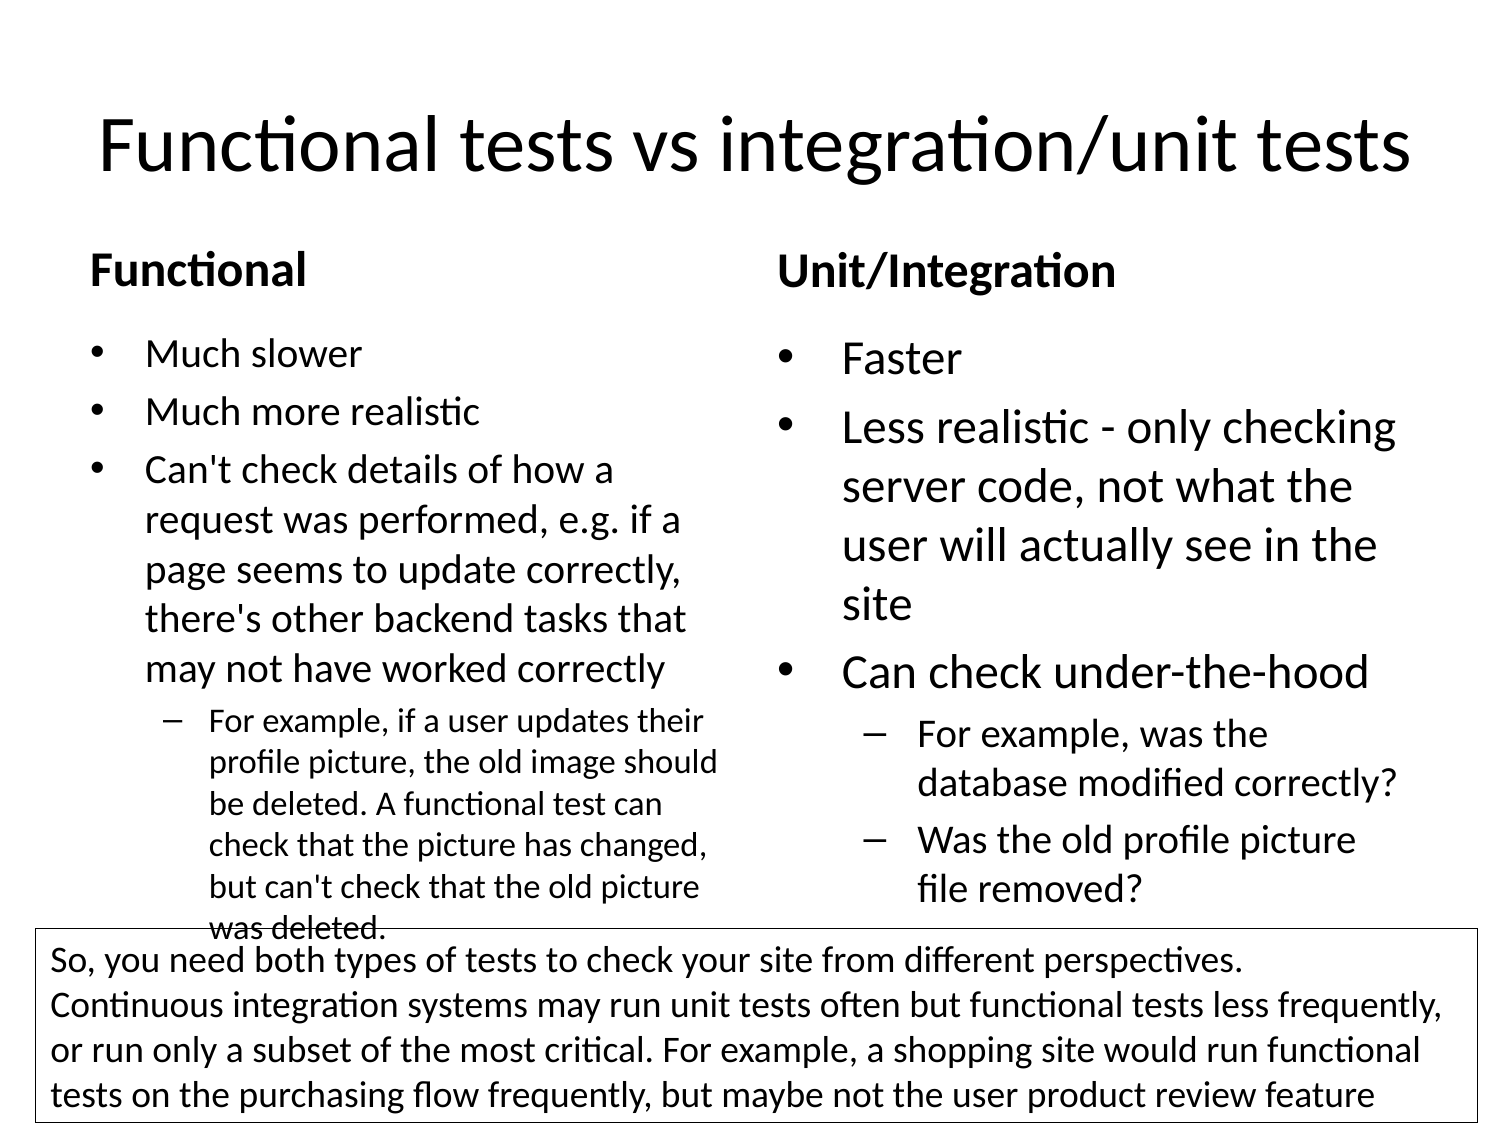

# Functional tests vs integration/unit tests
Functional
Unit/Integration
Much slower
Much more realistic
Can't check details of how a request was performed, e.g. if a page seems to update correctly, there's other backend tasks that may not have worked correctly
For example, if a user updates their profile picture, the old image should be deleted. A functional test can check that the picture has changed, but can't check that the old picture was deleted.
Faster
Less realistic - only checking server code, not what the user will actually see in the site
Can check under-the-hood
For example, was the database modified correctly?
Was the old profile picture file removed?
So, you need both types of tests to check your site from different perspectives.
Continuous integration systems may run unit tests often but functional tests less frequently, or run only a subset of the most critical. For example, a shopping site would run functional tests on the purchasing flow frequently, but maybe not the user product review feature